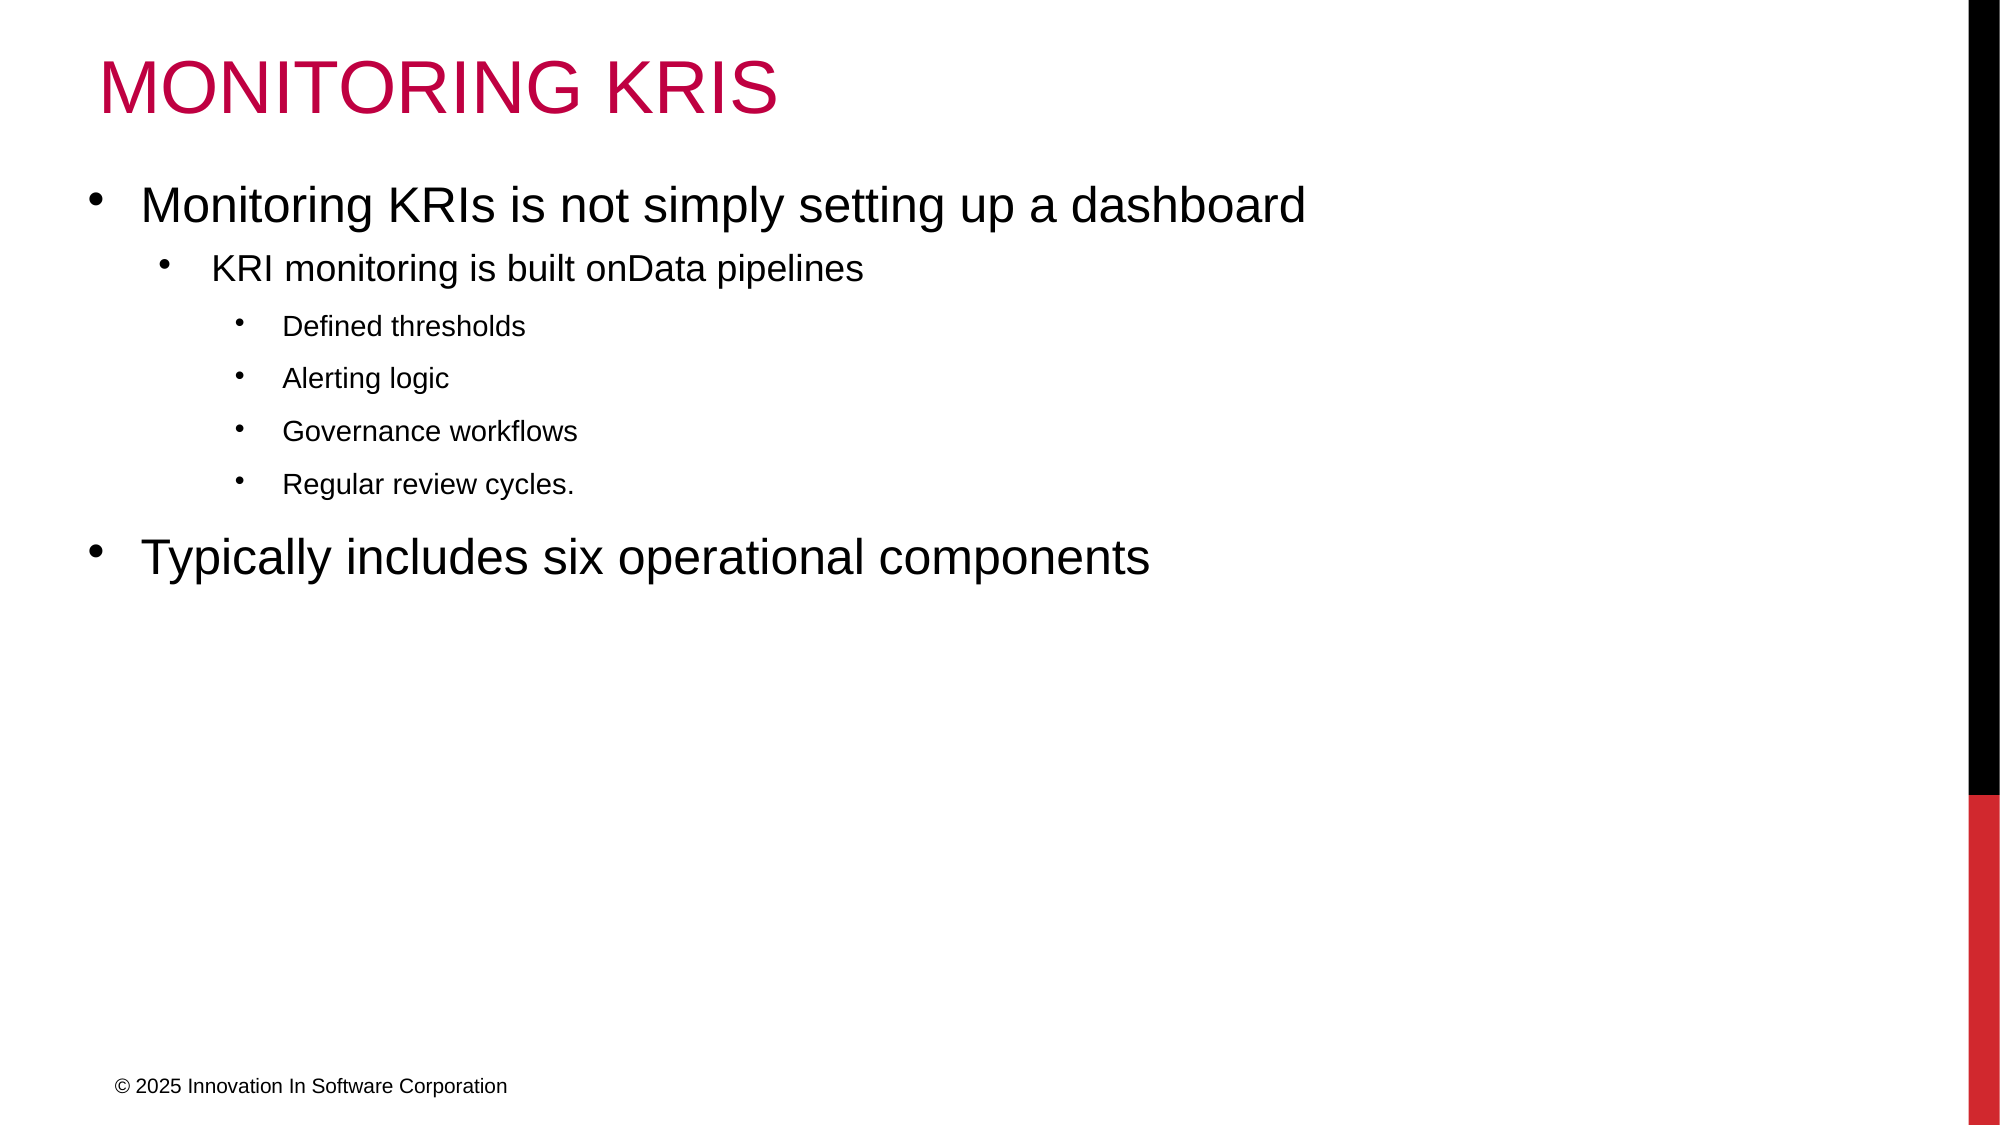

# Monitoring KRIs
Monitoring KRIs is not simply setting up a dashboard
KRI monitoring is built onData pipelines
Defined thresholds
Alerting logic
Governance workflows
Regular review cycles.
Typically includes six operational components
© 2025 Innovation In Software Corporation